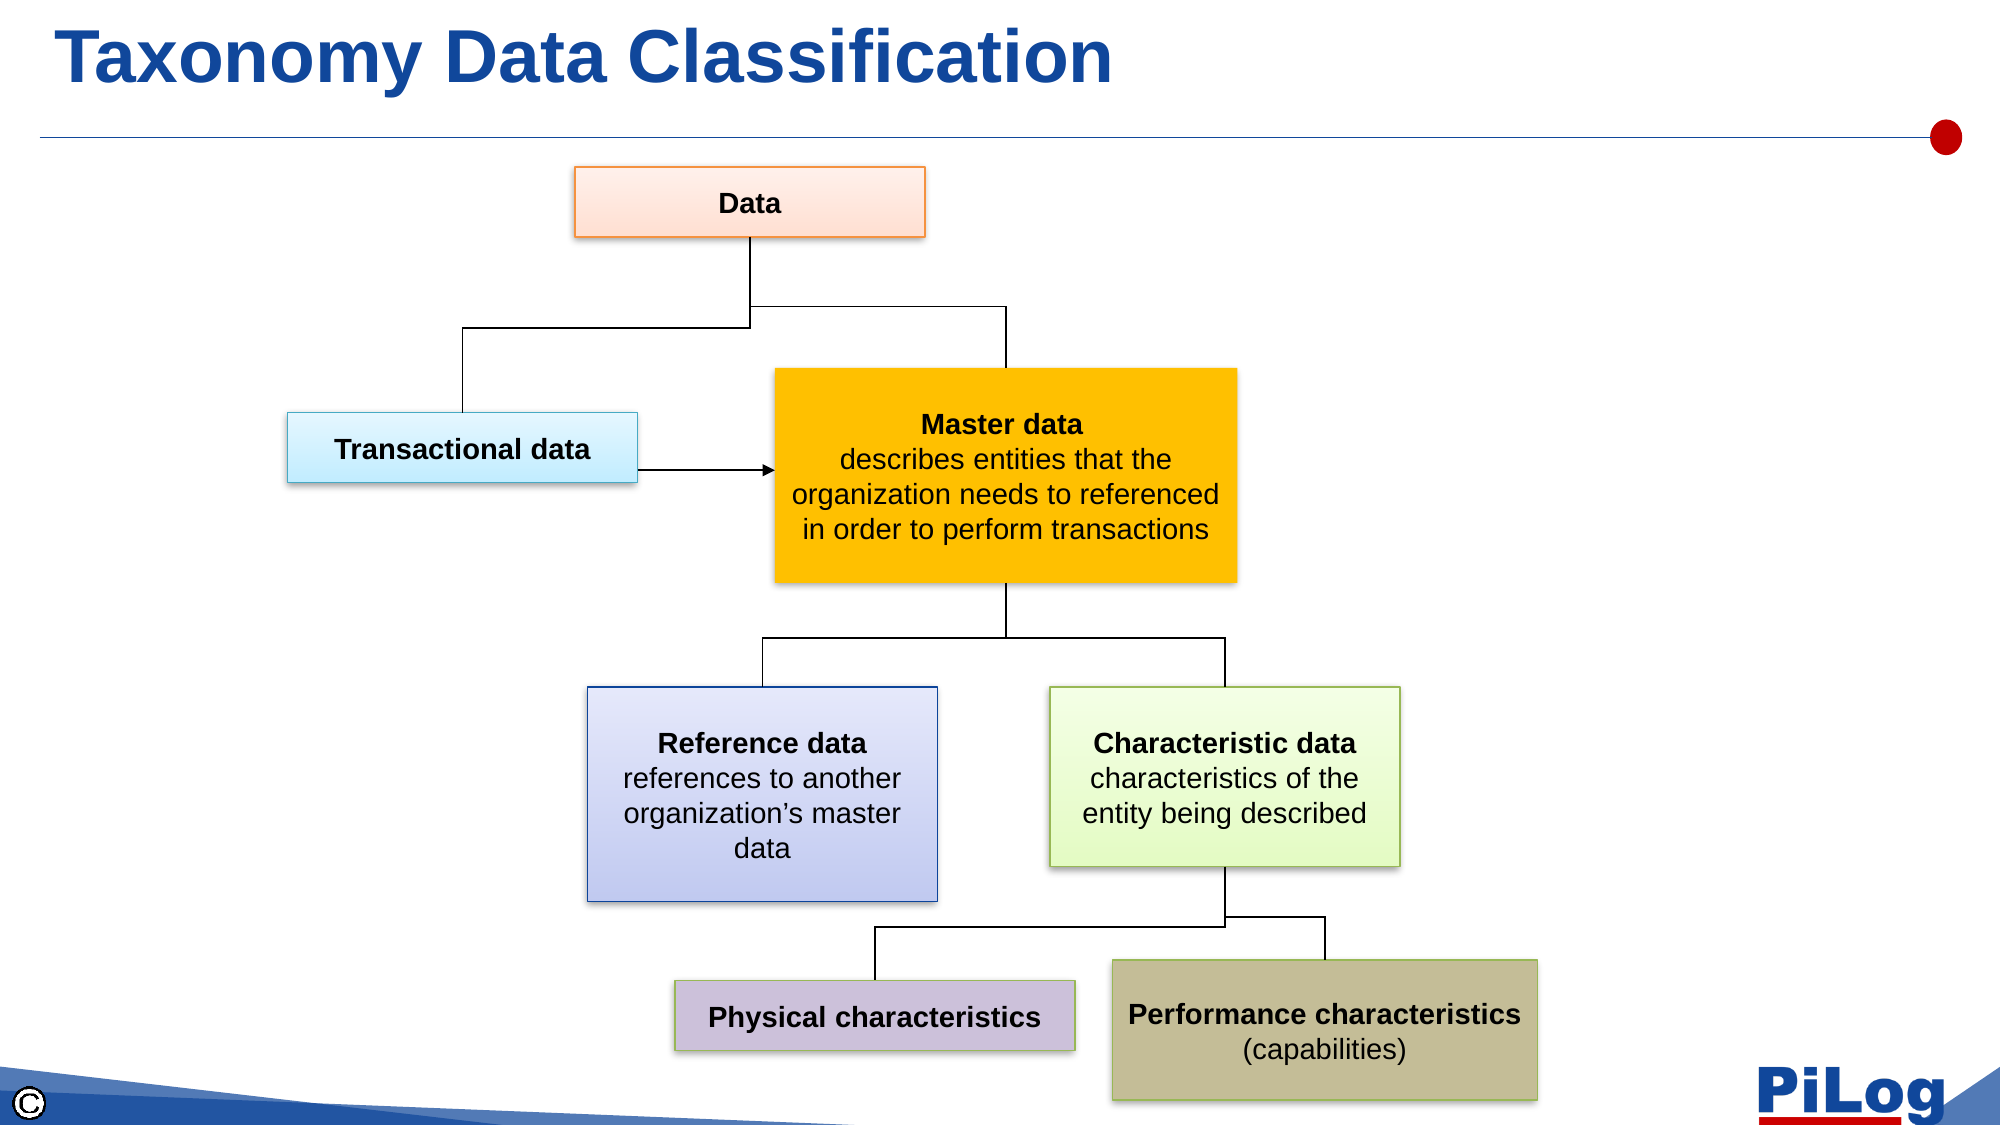

Taxonomy Data Classification
Data
Master data
describes entities that the organization needs to referenced in order to perform transactions
Transactional data
Reference data
references to another organization’s master data
Characteristic data
characteristics of the entity being described
Performance characteristics
(capabilities)
Physical characteristics